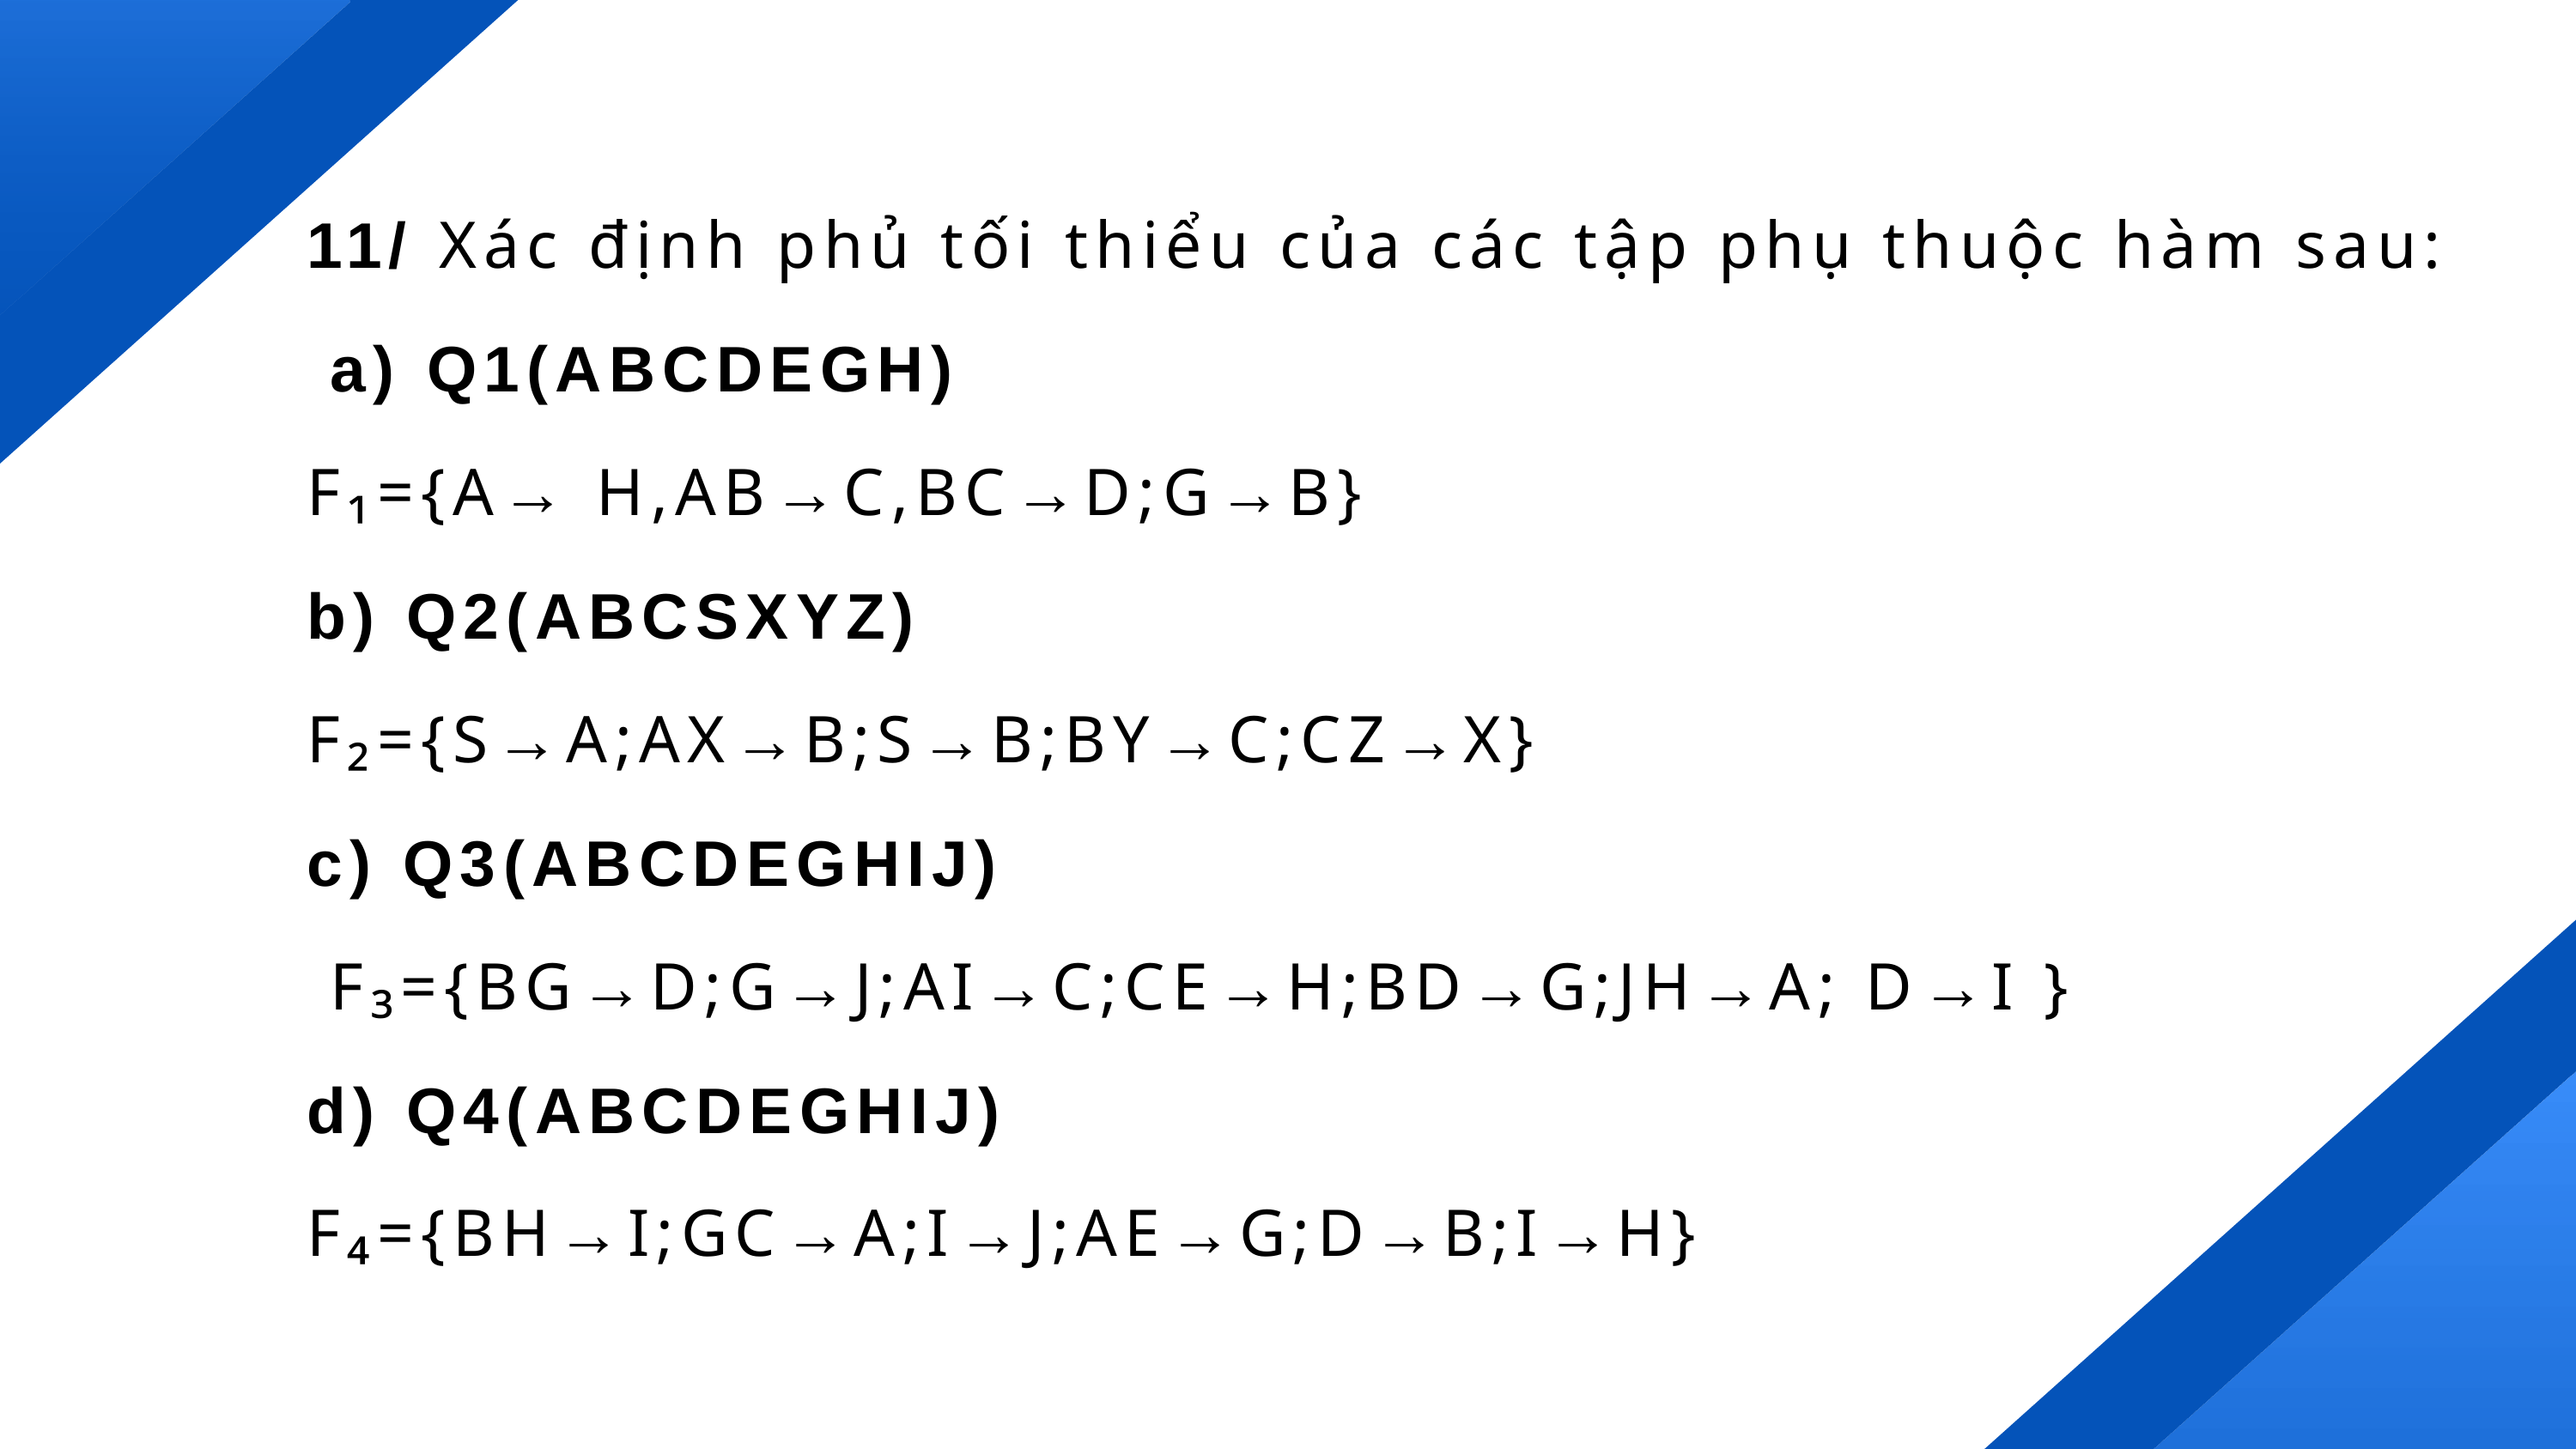

11/ Xác định phủ tối thiểu của các tập phụ thuộc hàm sau:
 a) Q1(ABCDEGH)
F₁={A→ H,AB→C,BC→D;G→B}
b) Q2(ABCSXYZ)
F₂={S→A;AX→B;S→B;BY→C;CZ→X}
c) Q3(ABCDEGHIJ)
 F₃={BG→D;G→J;AI→C;CE→H;BD→G;JH→A; D→I }
d) Q4(ABCDEGHIJ)
F₄={BH→I;GC→A;I→J;AE→G;D→B;I→H}